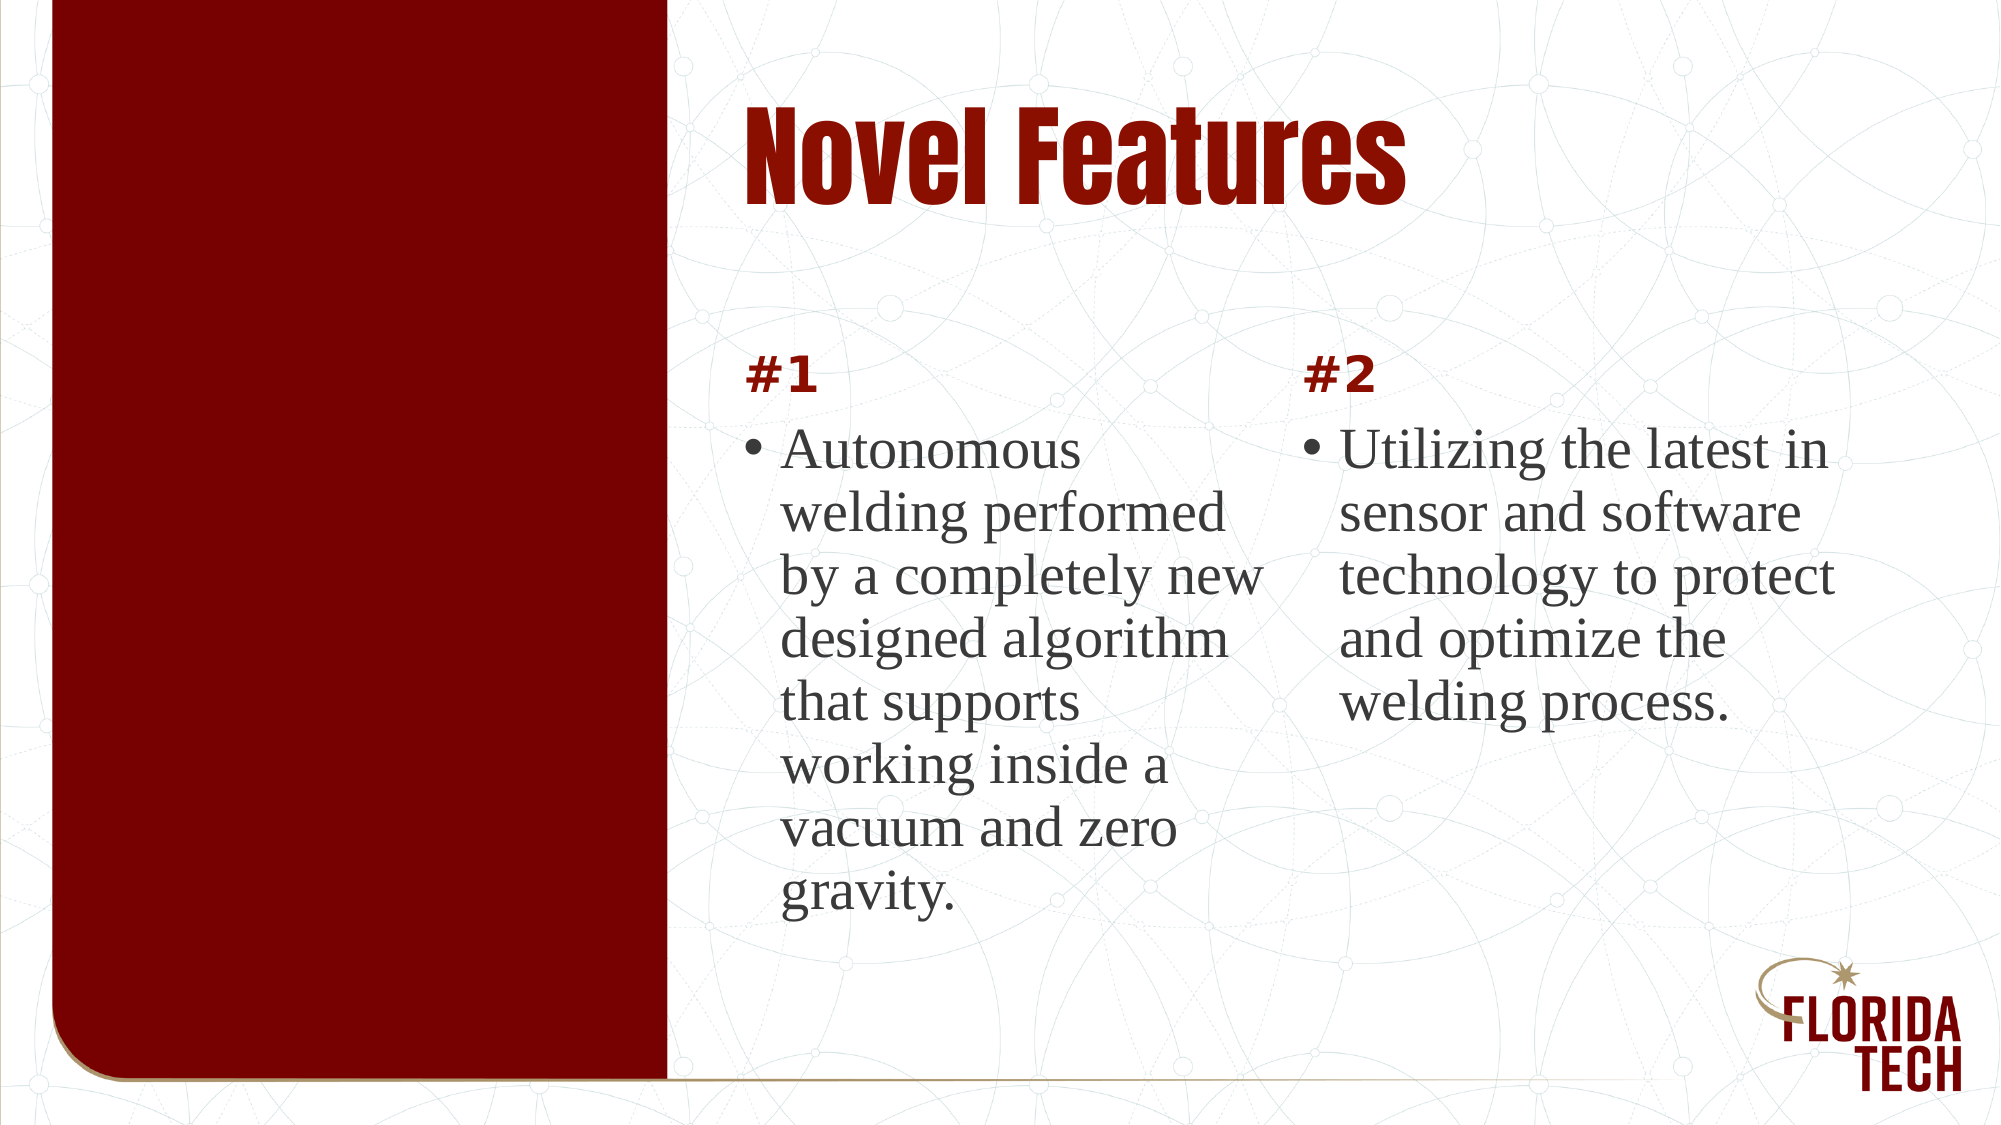

# Novel Features
#1
#2
Autonomous welding performed by a completely new designed algorithm that supports working inside a vacuum and zero gravity.

Utilizing the latest in sensor and software technology to protect and optimize the welding process.